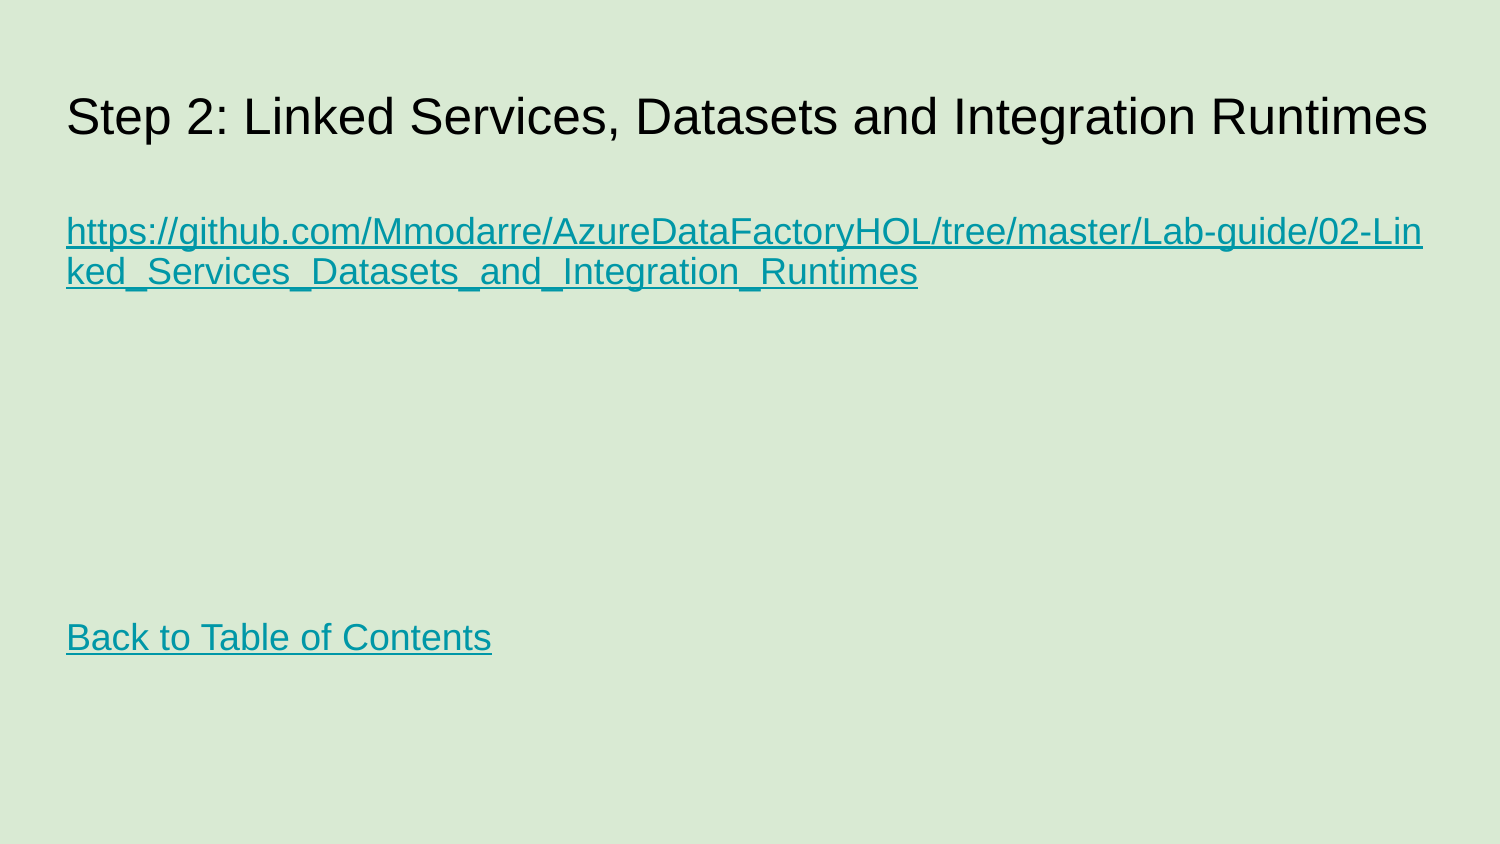

# Step 2: Linked Services, Datasets and Integration Runtimes

https://github.com/Mmodarre/AzureDataFactoryHOL/tree/master/Lab-guide/02-Linked_Services_Datasets_and_Integration_Runtimes

Back to Table of Contents